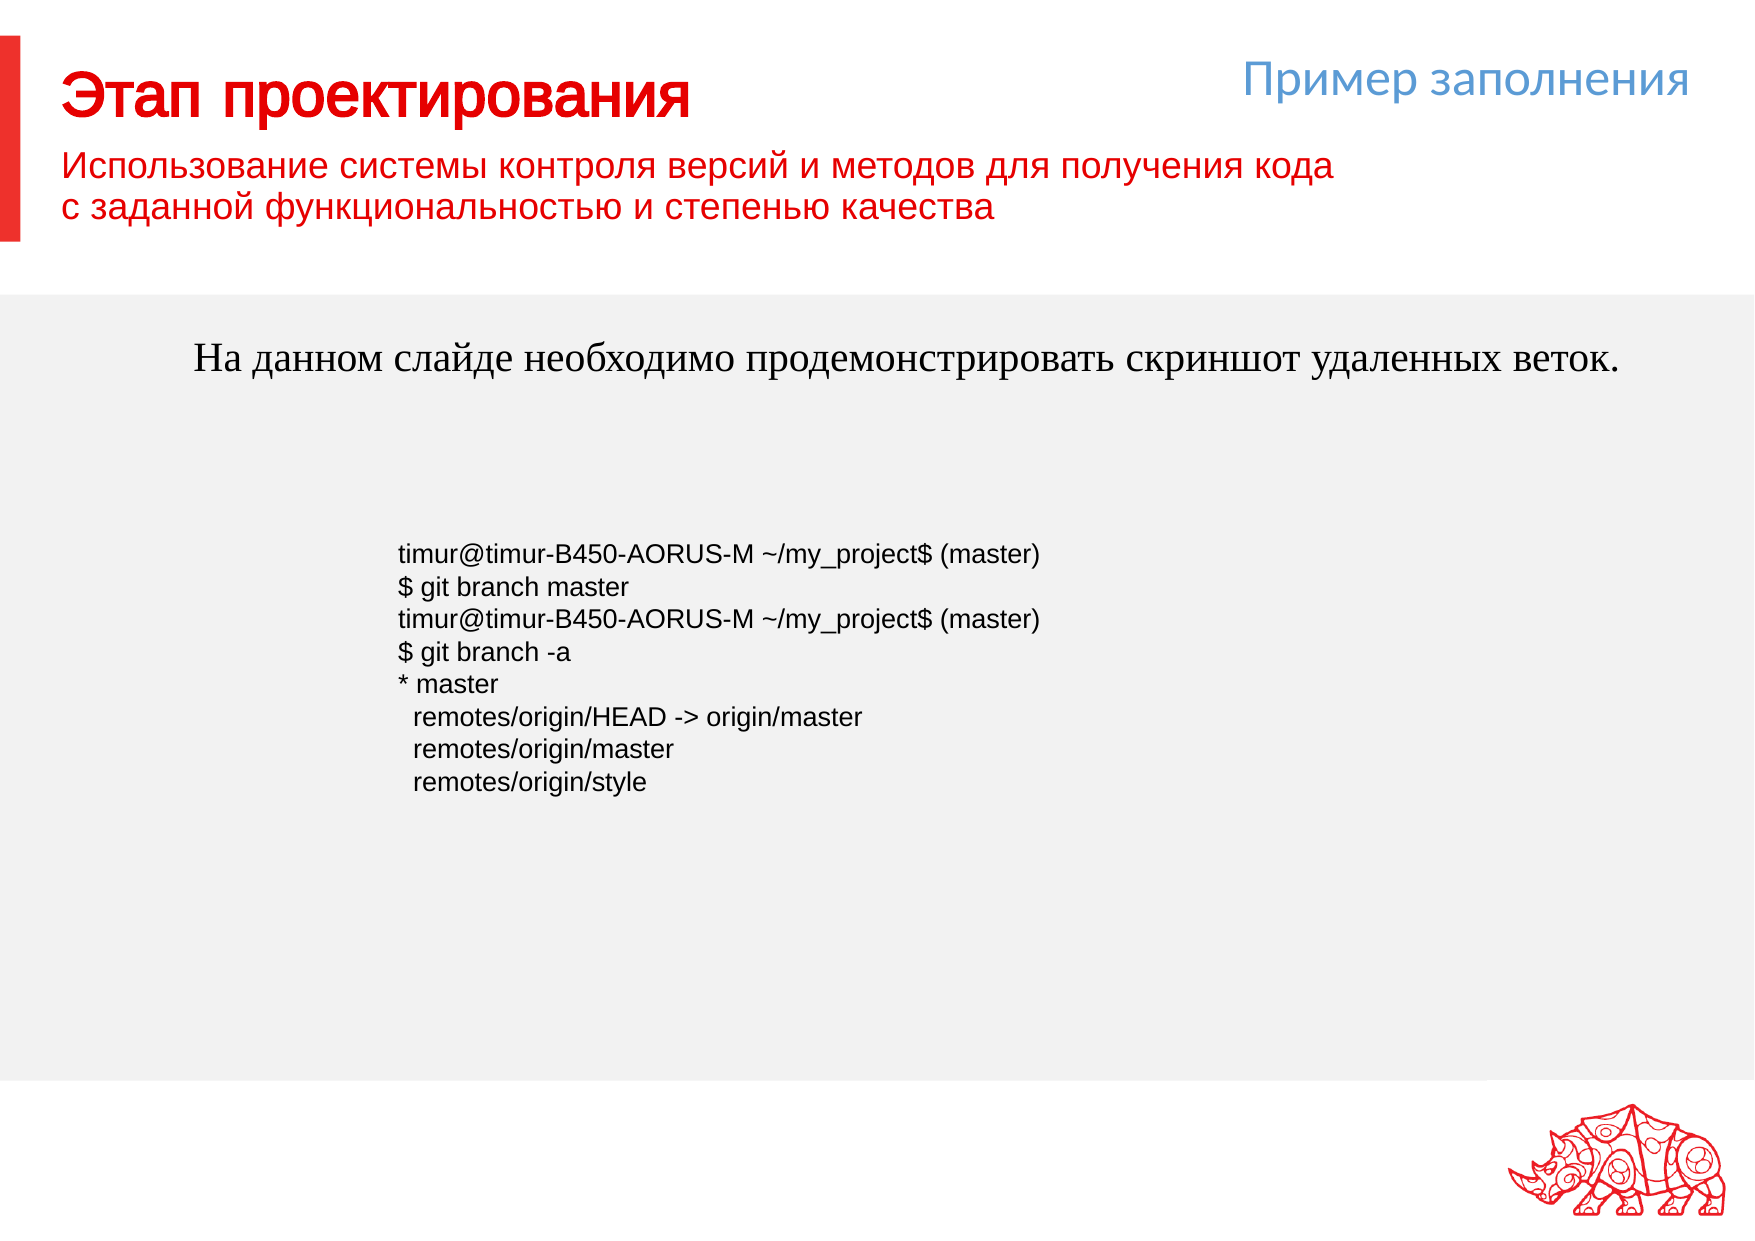

Пример заполнения
# Этап проектирования
Использование системы контроля версий и методов для получения кода с заданной функциональностью и степенью качества
На данном слайде необходимо продемонстрировать скриншот удаленных веток.
timur@timur-B450-AORUS-M ~/my_project$ (master)
$ git branch master
timur@timur-B450-AORUS-M ~/my_project$ (master)
$ git branch -a
* master
  remotes/origin/HEAD -> origin/master
  remotes/origin/master
  remotes/origin/style